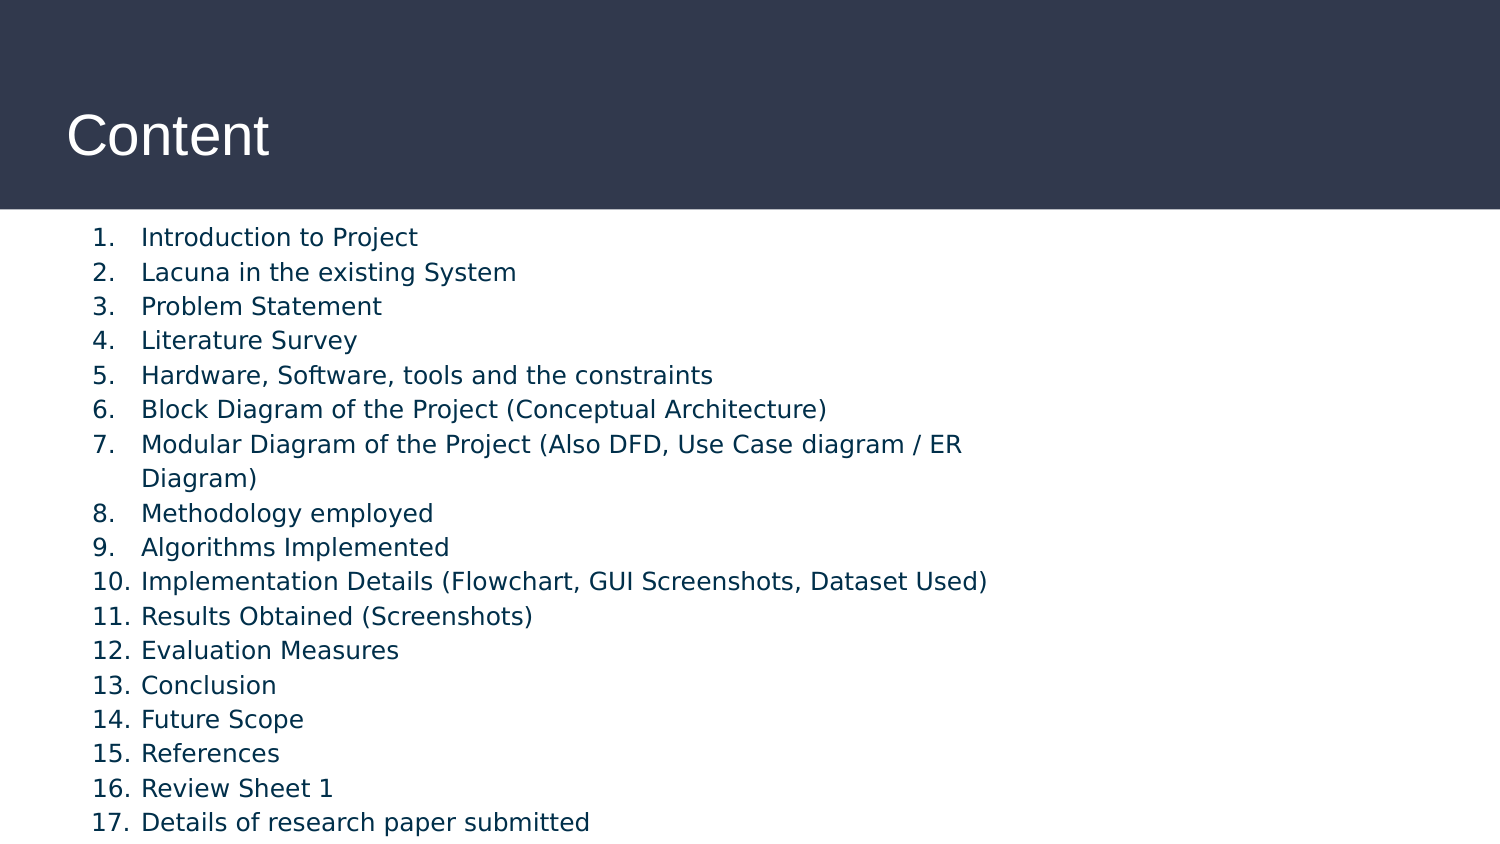

# Content
Introduction to Project
Lacuna in the existing System
Problem Statement
Literature Survey
Hardware, Software, tools and the constraints
Block Diagram of the Project (Conceptual Architecture)
Modular Diagram of the Project (Also DFD, Use Case diagram / ER Diagram)
Methodology employed
Algorithms Implemented
Implementation Details (Flowchart, GUI Screenshots, Dataset Used)
Results Obtained (Screenshots)
Evaluation Measures
Conclusion
Future Scope
References
Review Sheet 1
Details of research paper submitted